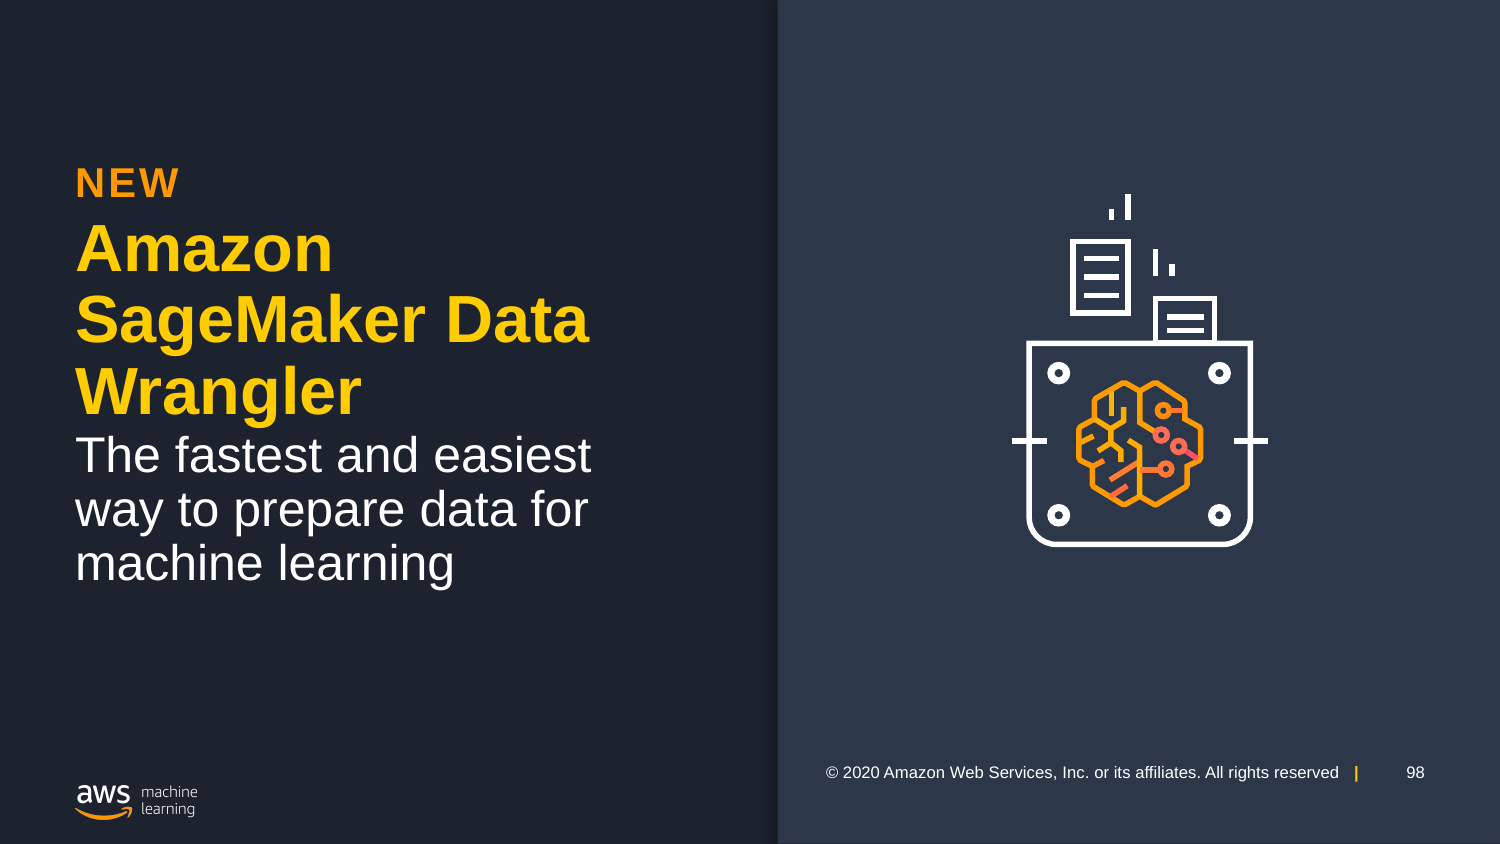

NEW

# Amazon SageMaker Data Wrangler The fastest and easiest way to prepare data for machine learning

© 2020 Amazon Web Services, Inc. or its affiliates. All rights reserved   |
98